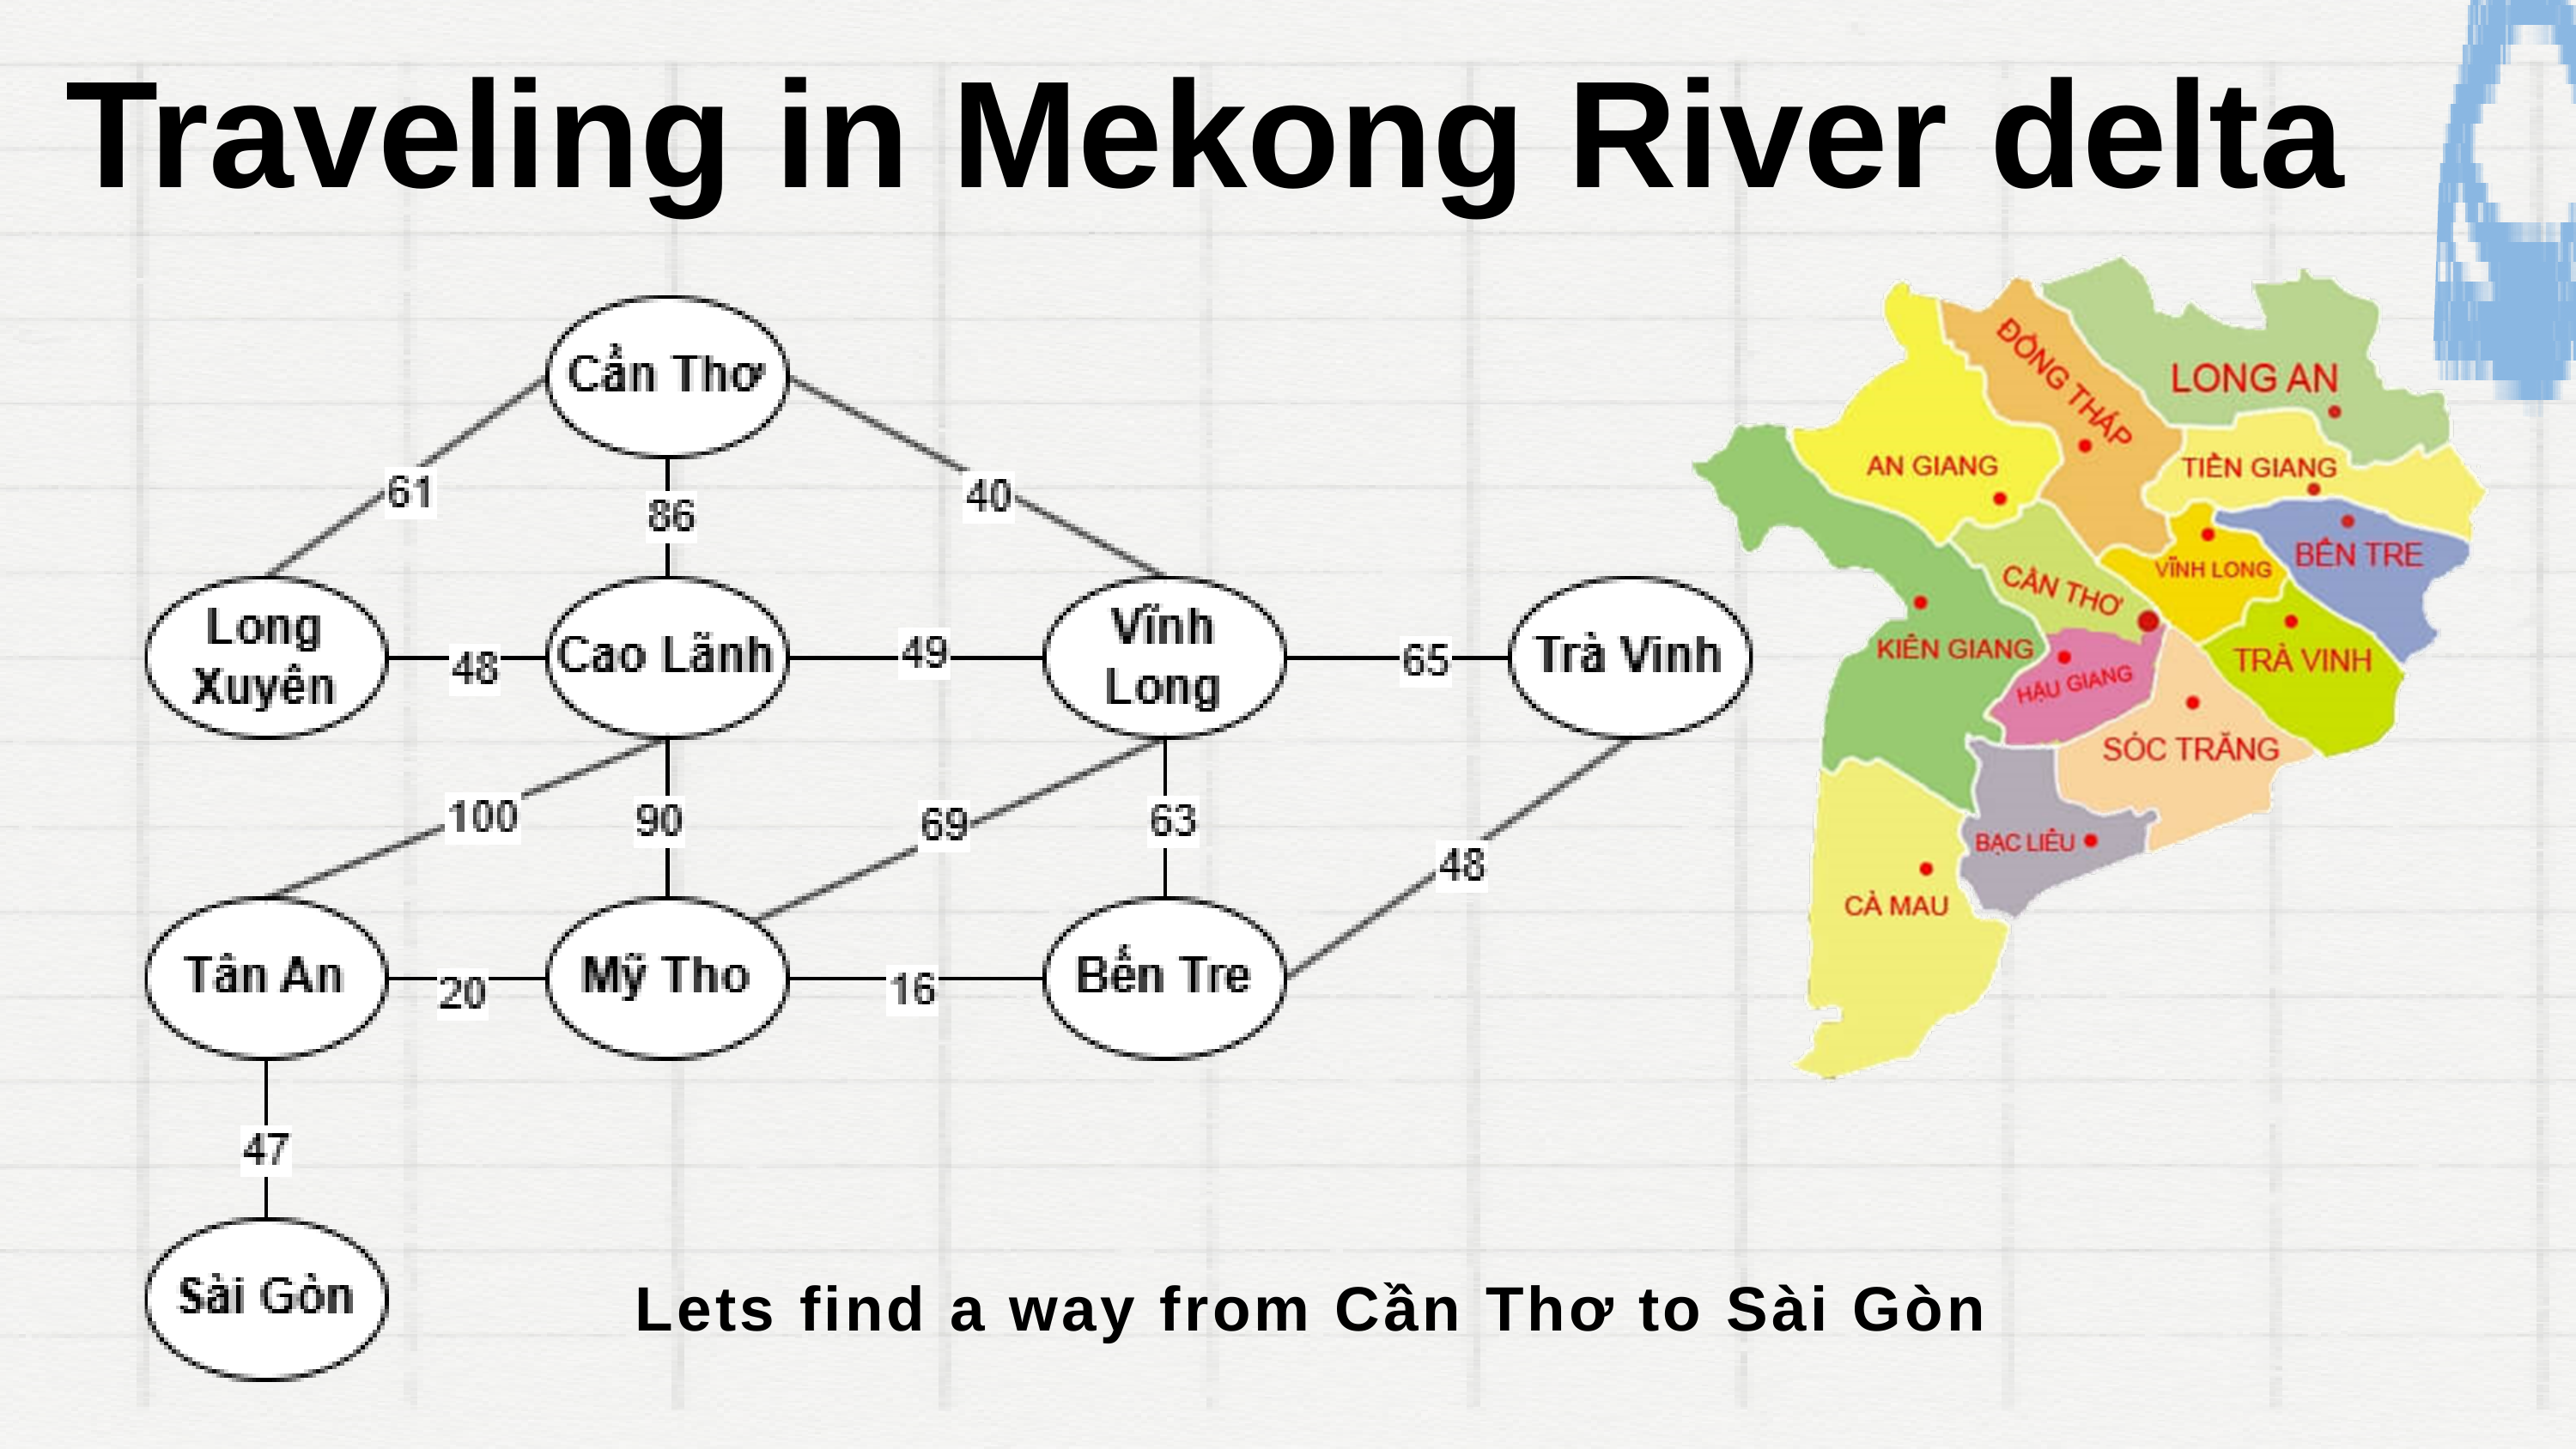

Traveling in Mekong River delta

Lets find a way from Cần Thơ to Sài Gòn